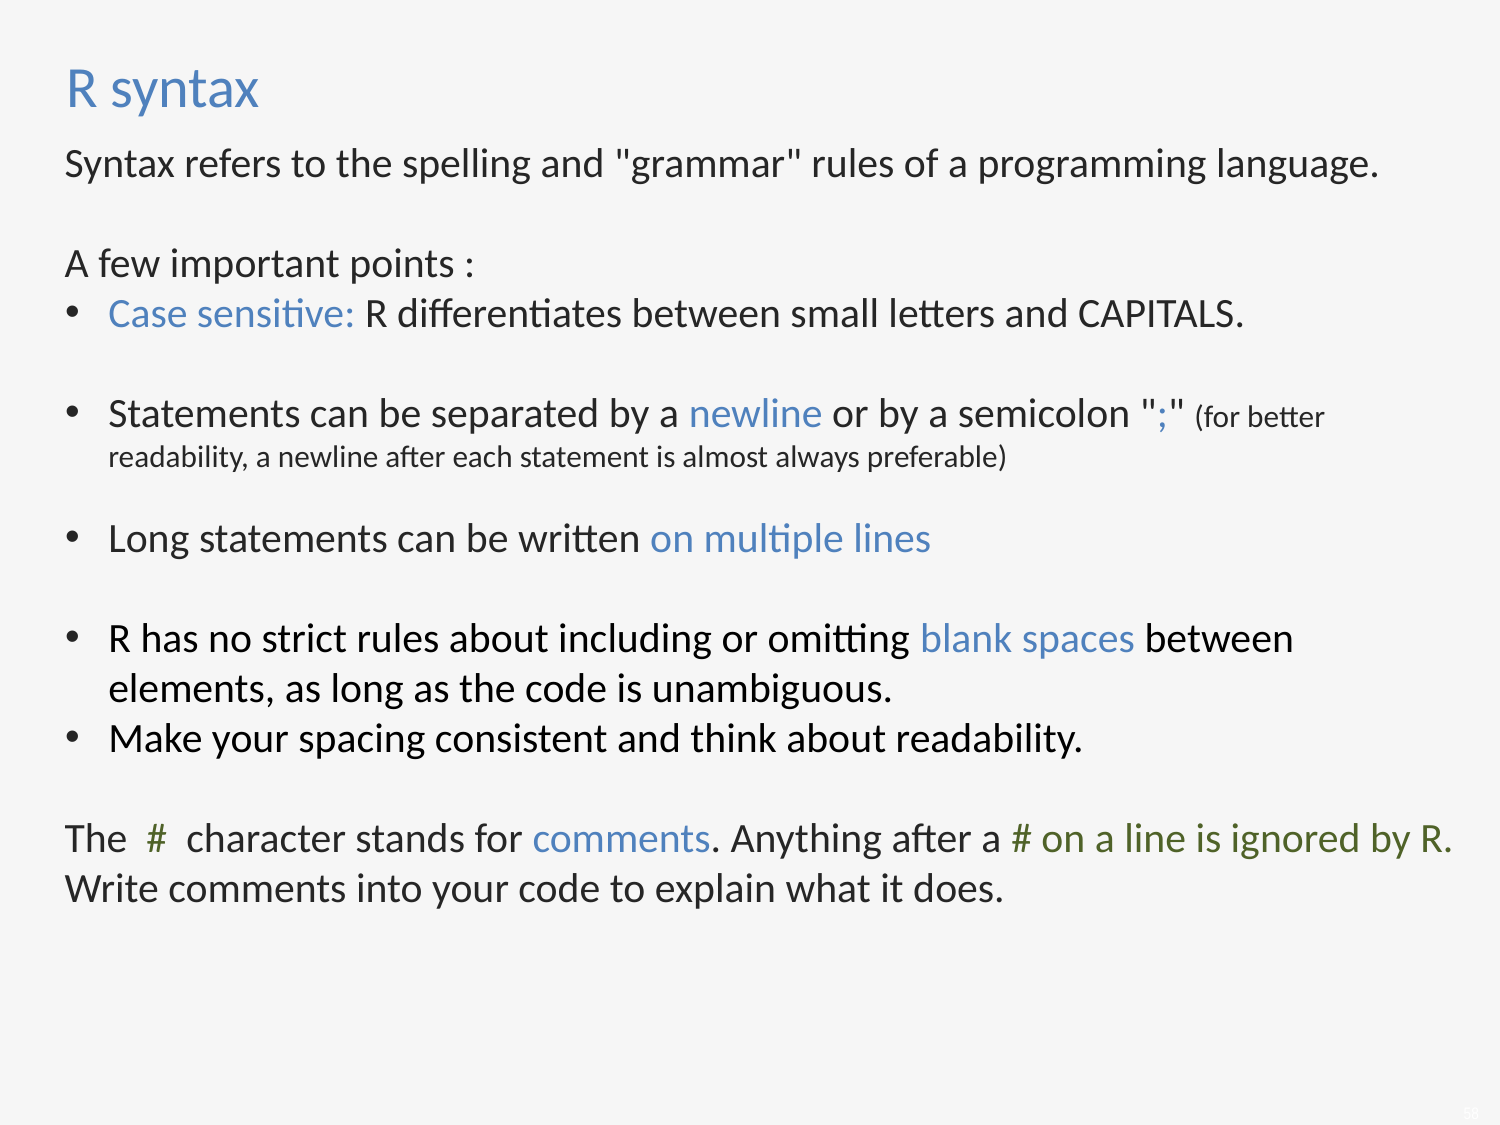

R syntax
Syntax refers to the spelling and "grammar" rules of a programming language.

A few important points :
Case sensitive: R differentiates between small letters and CAPITALS.

Statements can be separated by a newline or by a semicolon ";" (for better readability, a newline after each statement is almost always preferable)

Long statements can be written on multiple lines

R has no strict rules about including or omitting blank spaces between elements, as long as the code is unambiguous.
Make your spacing consistent and think about readability.

The  #  character stands for comments. Anything after a # on a line is ignored by R. Write comments into your code to explain what it does.